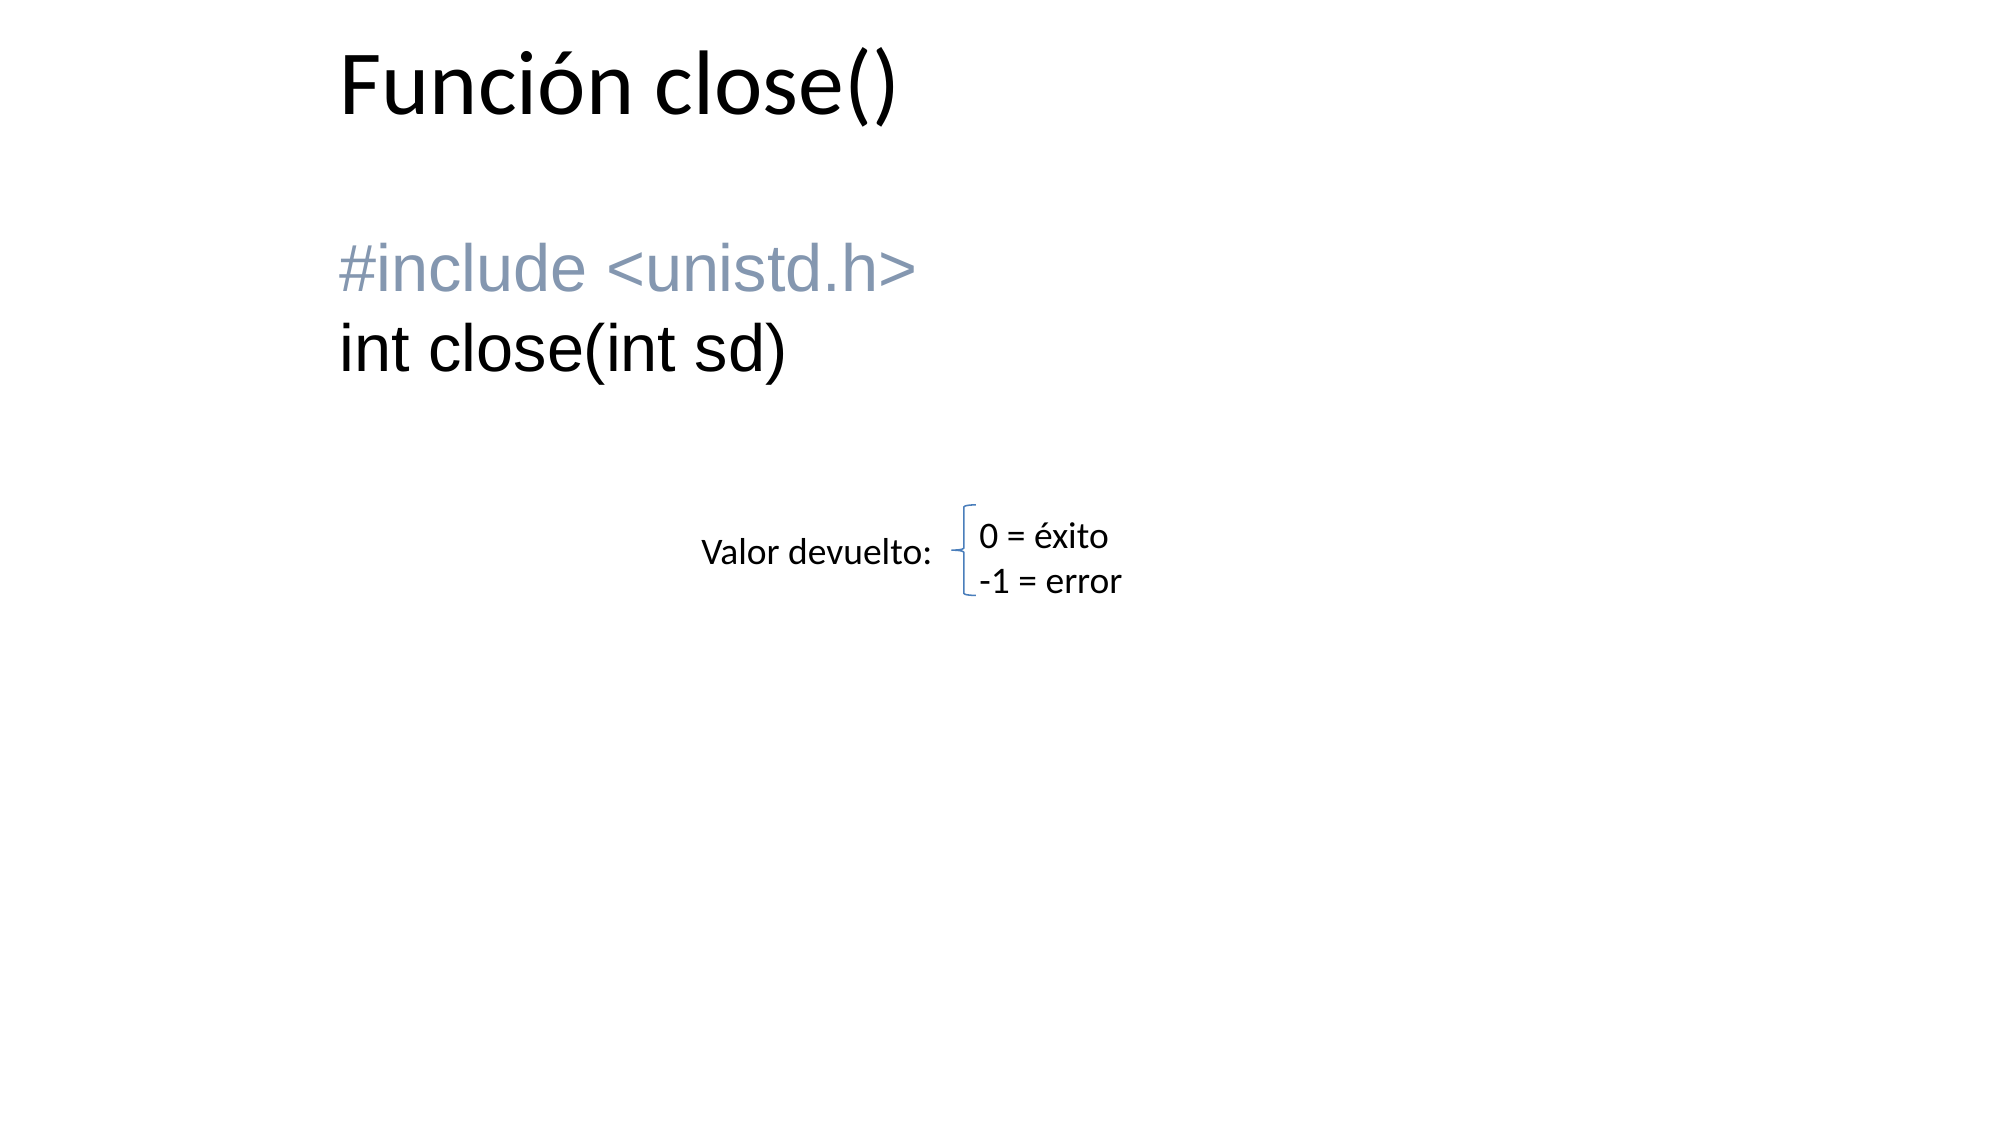

Función close()
#include <unistd.h>
int close(int sd)
0 = éxito
-1 = error

Valor devuelto: